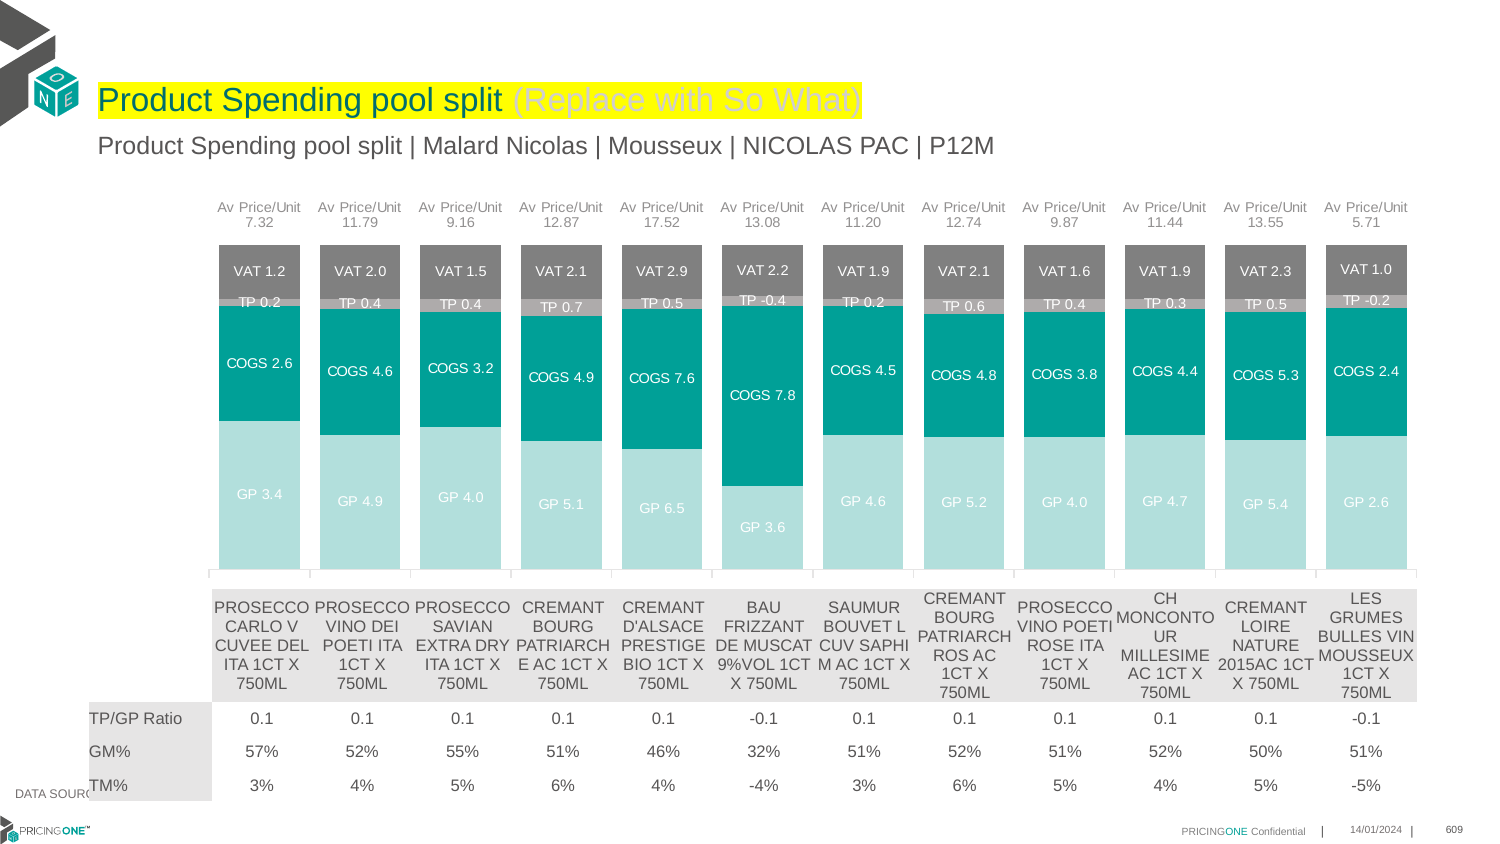

# Product Spending pool split (Replace with So What)
Product Spending pool split | Malard Nicolas | Mousseux | NICOLAS PAC | P12M

### Chart

| Category | GP | COGS | TP | VAT |
|---|---|---|---|---|
| Av Price/Unit 7.32 | 3.353625930556891 | 2.5772744253149944 | 0.16973764868070962 | 1.2201276009105189 |
| Av Price/Unit 11.79 | 4.896732911849711 | 4.574809374999999 | 0.35596605852601293 | 1.9654985549132948 |
| Av Price/Unit 9.16 | 4.029371893744645 | 3.2357990574121676 | 0.36622007997715045 | 1.5262782062267923 |
| Av Price/Unit 12.87 | 5.102353673664122 | 4.947468893129771 | 0.6741368320610714 | 2.1447996183206106 |
| Av Price/Unit 17.52 | 6.478492417061611 | 7.604870142180095 | 0.5157685624012665 | 2.919826224328594 |
| Av Price/Unit 13.08 | 3.5679234567901235 | 7.753791887125222 | -0.42371416813639406 | 2.179600235155792 |
| Av Price/Unit 11.20 | 4.632890410958904 | 4.455535616438357 | 0.2488817858954846 | 1.867453069507863 |
| Av Price/Unit 12.74 | 5.213883864337102 | 4.807042034943474 | 0.5991494689962327 | 2.124015073655361 |
| Av Price/Unit 9.87 | 4.020725423728814 | 3.8140882163034706 | 0.3882156846919562 | 1.644605864944849 |
| Av Price/Unit 11.44 | 4.737894123222748 | 4.448899052132702 | 0.3487518483412355 | 1.9071090047393349 |
| Av Price/Unit 13.55 | 5.409970504731862 | 5.335943217665616 | 0.5435722397476344 | 2.2578864353312302 |
| Av Price/Unit 5.71 | 2.5503681377825624 | 2.4496318622174376 | -0.24668101901686423 | 0.9506637961966276 |
|  | PROSECCO CARLO V CUVEE DEL ITA 1CT X 750ML | PROSECCO VINO DEI POETI ITA 1CT X 750ML | PROSECCO SAVIAN EXTRA DRY ITA 1CT X 750ML | CREMANT BOURG PATRIARCHE AC 1CT X 750ML | CREMANT D'ALSACE PRESTIGE BIO 1CT X 750ML | BAU FRIZZANT DE MUSCAT 9%VOL 1CT X 750ML | SAUMUR BOUVET L CUV SAPHI M AC 1CT X 750ML | CREMANT BOURG PATRIARCH ROS AC 1CT X 750ML | PROSECCO VINO POETI ROSE ITA 1CT X 750ML | CH MONCONTOUR MILLESIME AC 1CT X 750ML | CREMANT LOIRE NATURE 2015AC 1CT X 750ML | LES GRUMES BULLES VIN MOUSSEUX 1CT X 750ML |
| --- | --- | --- | --- | --- | --- | --- | --- | --- | --- | --- | --- | --- |
| TP/GP Ratio | 0.1 | 0.1 | 0.1 | 0.1 | 0.1 | -0.1 | 0.1 | 0.1 | 0.1 | 0.1 | 0.1 | -0.1 |
| GM% | 57% | 52% | 55% | 51% | 46% | 32% | 51% | 52% | 51% | 52% | 50% | 51% |
| TM% | 3% | 4% | 5% | 6% | 4% | -4% | 3% | 6% | 5% | 4% | 5% | -5% |
DATA SOURCE: Client P&L

14/01/2024
609